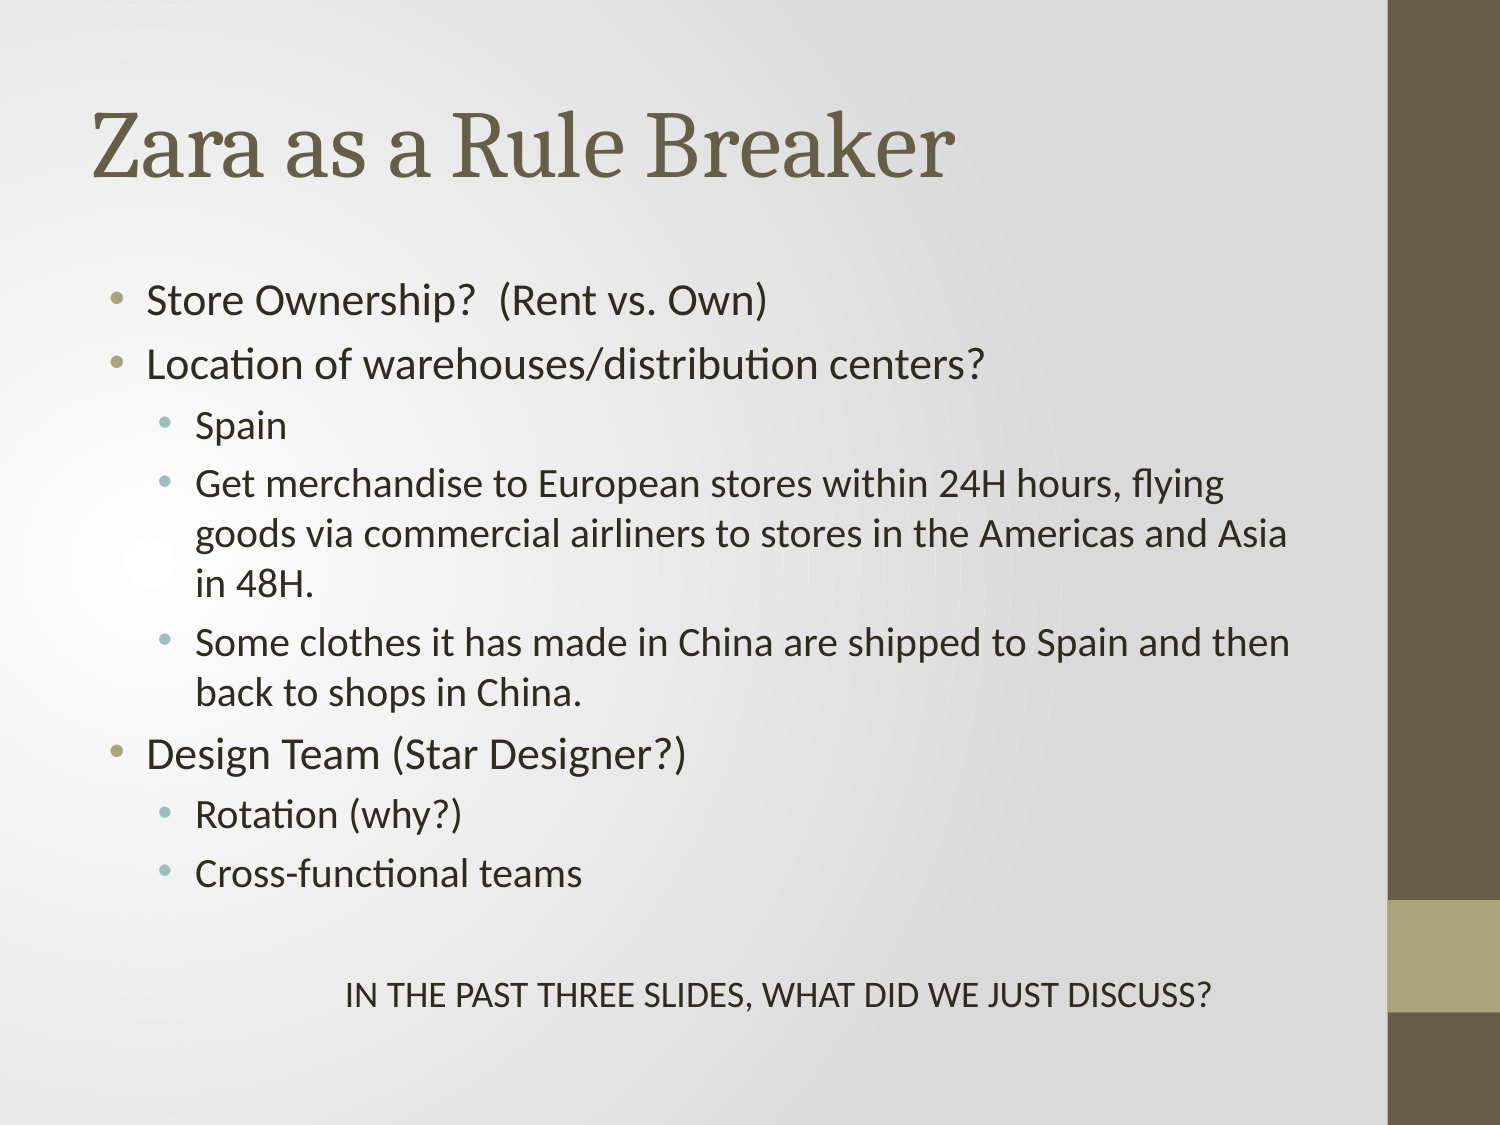

# Zara as a Rule Breaker
Store Ownership?  (Rent vs. Own)
Location of warehouses/distribution centers?
Spain
Get merchandise to European stores within 24H hours, flying goods via commercial airliners to stores in the Americas and Asia in 48H.
Some clothes it has made in China are shipped to Spain and then back to shops in China.
Design Team (Star Designer?)
Rotation (why?)
Cross-functional teams

IN THE PAST THREE SLIDES, WHAT DID WE JUST DISCUSS?